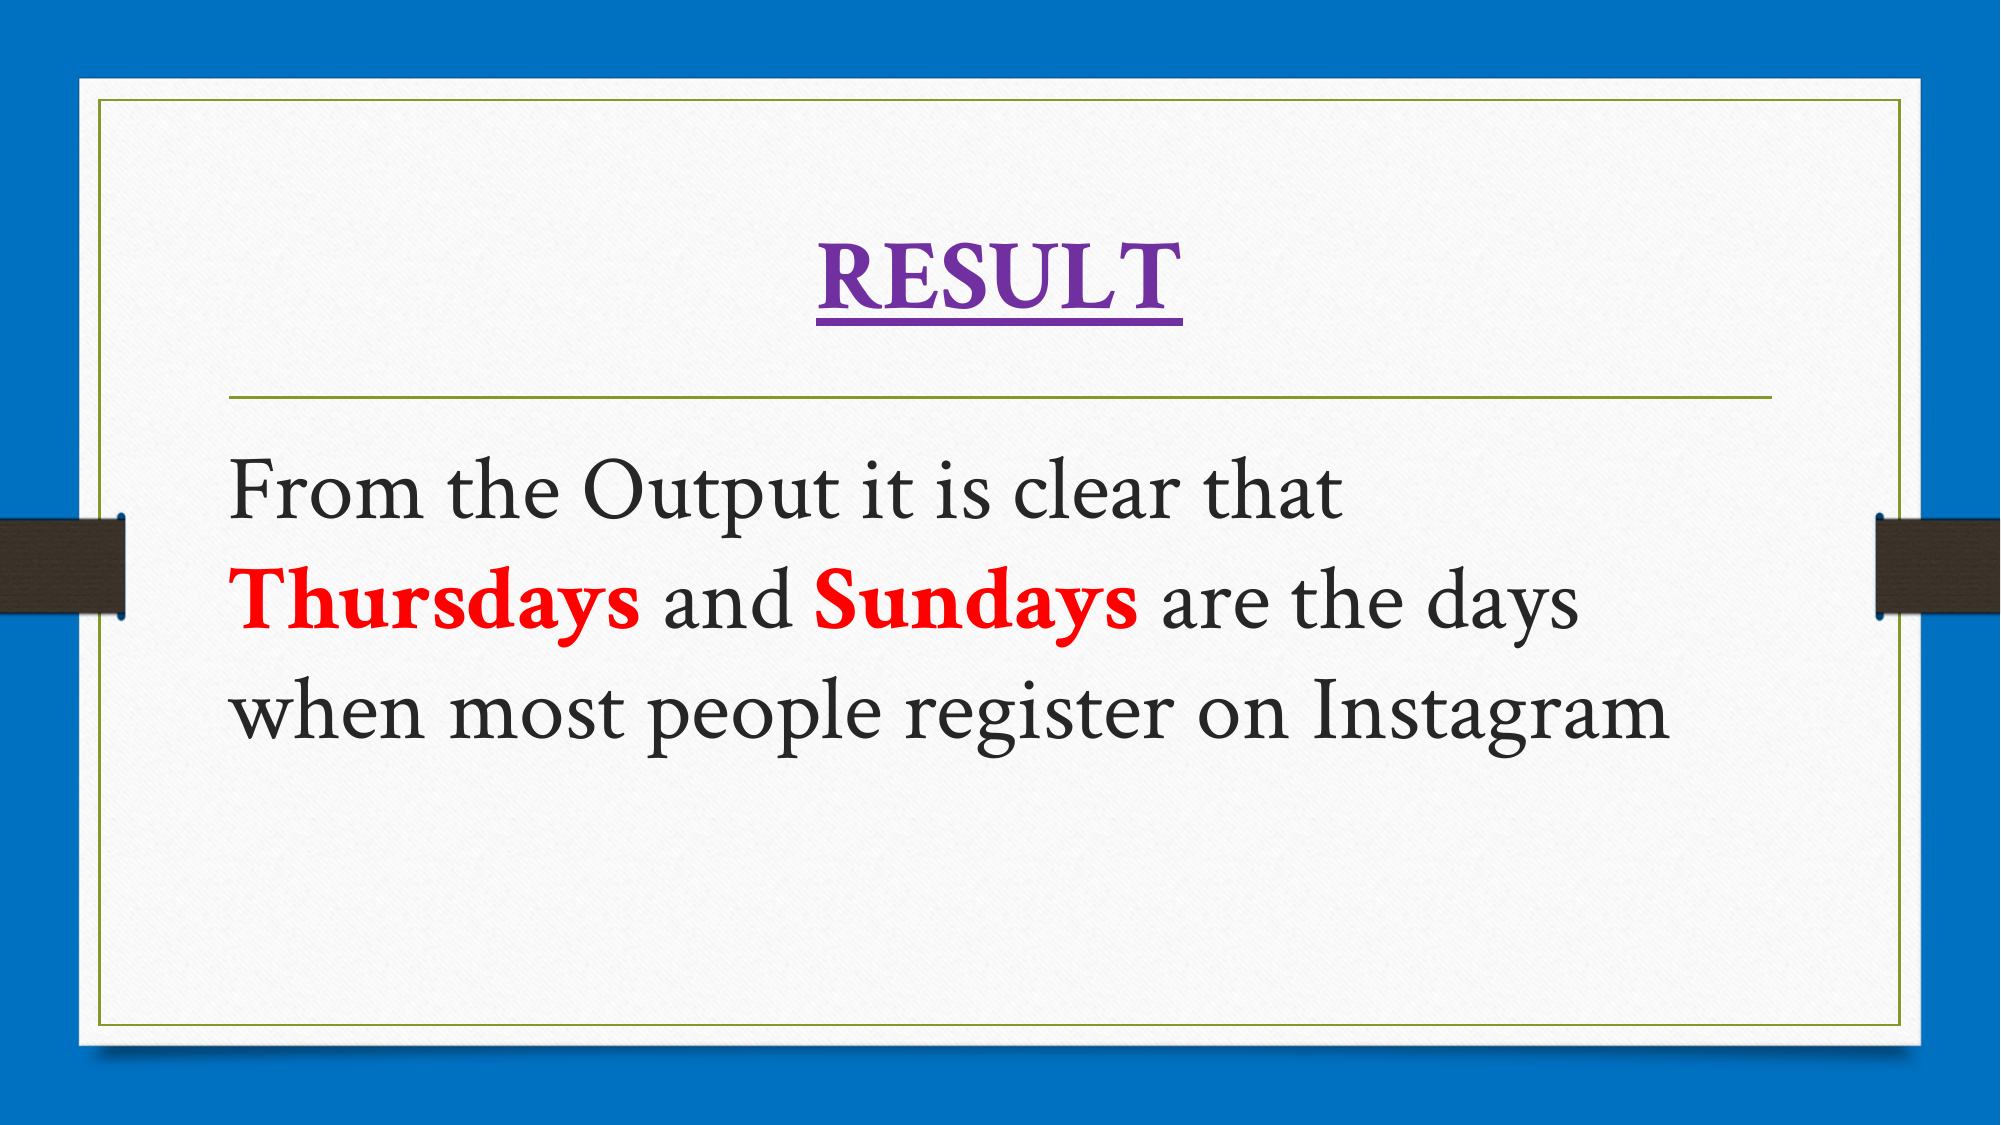

# RESULT
From the Output it is clear that Thursdays and Sundays are the days when most people register on Instagram